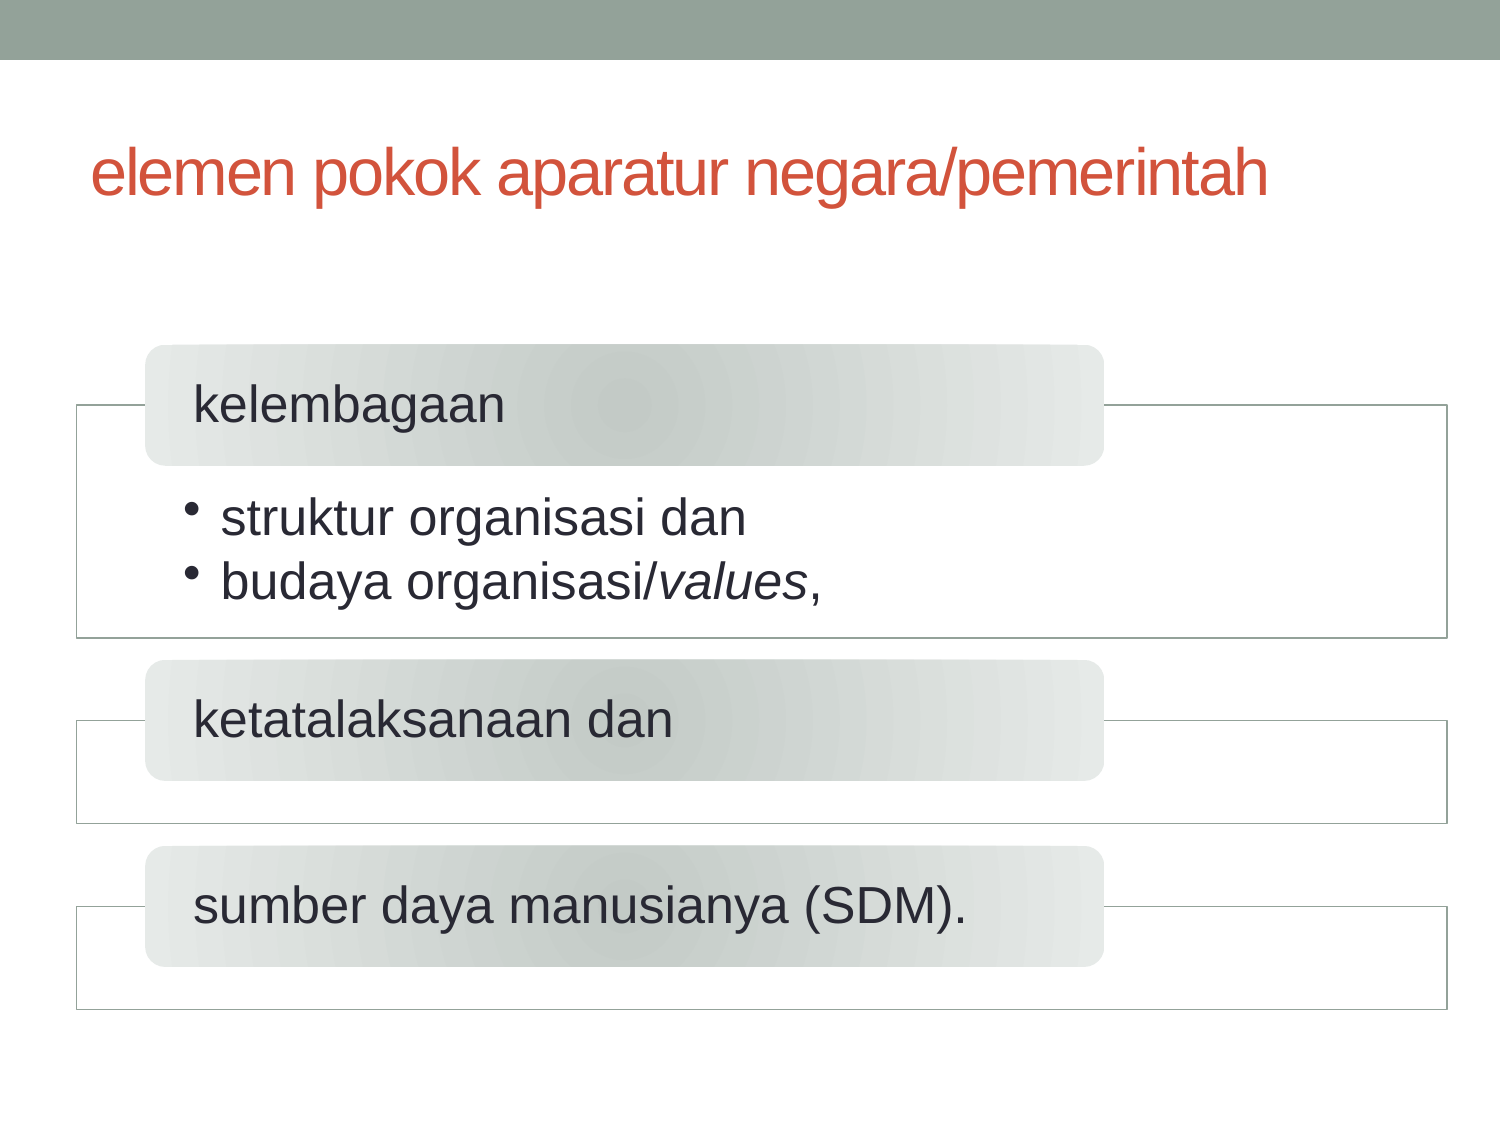

# elemen pokok aparatur negara/pemerintah
struktur organisasi dan
budaya organisasi/values,
kelembagaan
ketatalaksanaan dan
sumber daya manusianya (SDM).